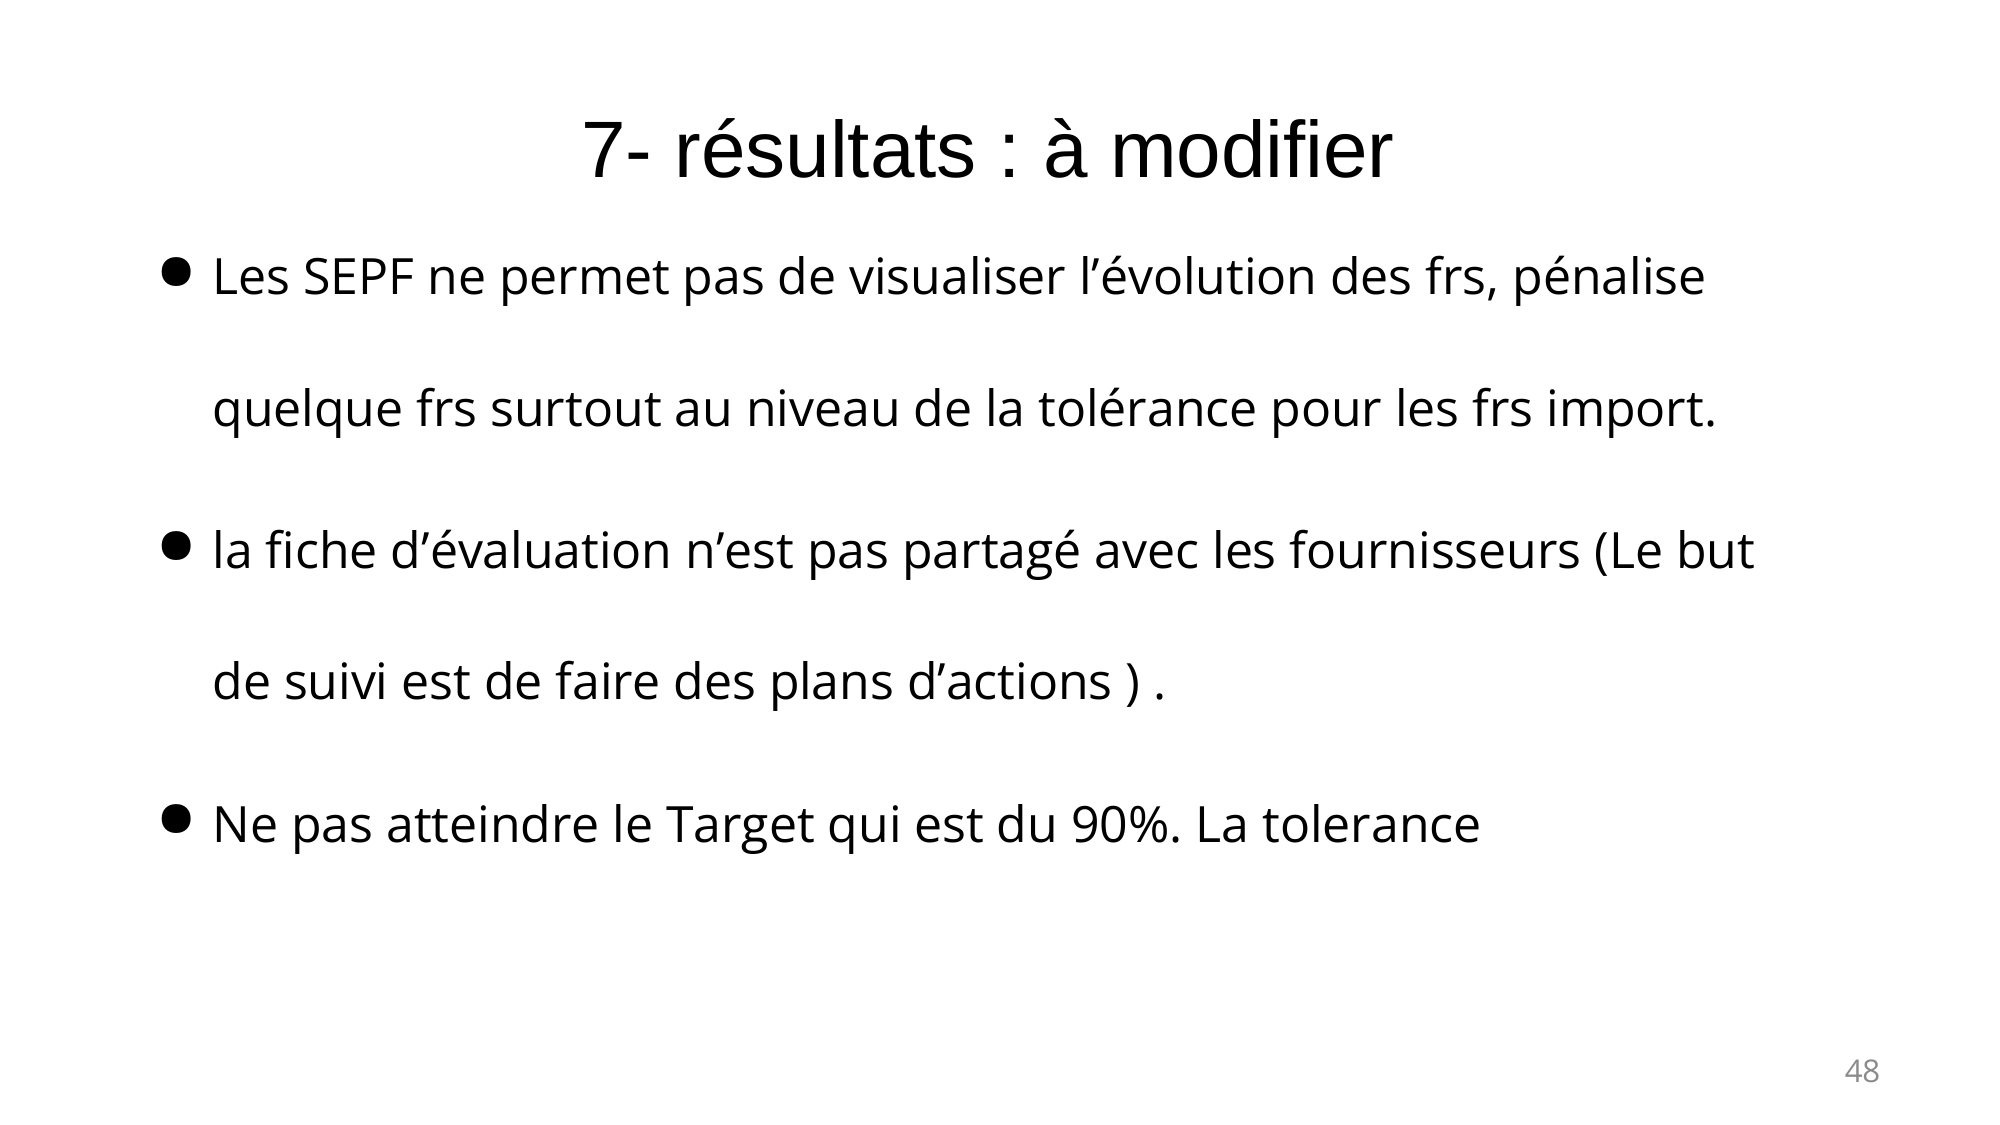

# 7- résultats : à modifier
Les SEPF ne permet pas de visualiser l’évolution des frs, pénalise quelque frs surtout au niveau de la tolérance pour les frs import.
la fiche d’évaluation n’est pas partagé avec les fournisseurs (Le but de suivi est de faire des plans d’actions ) .
Ne pas atteindre le Target qui est du 90%. La tolerance

48